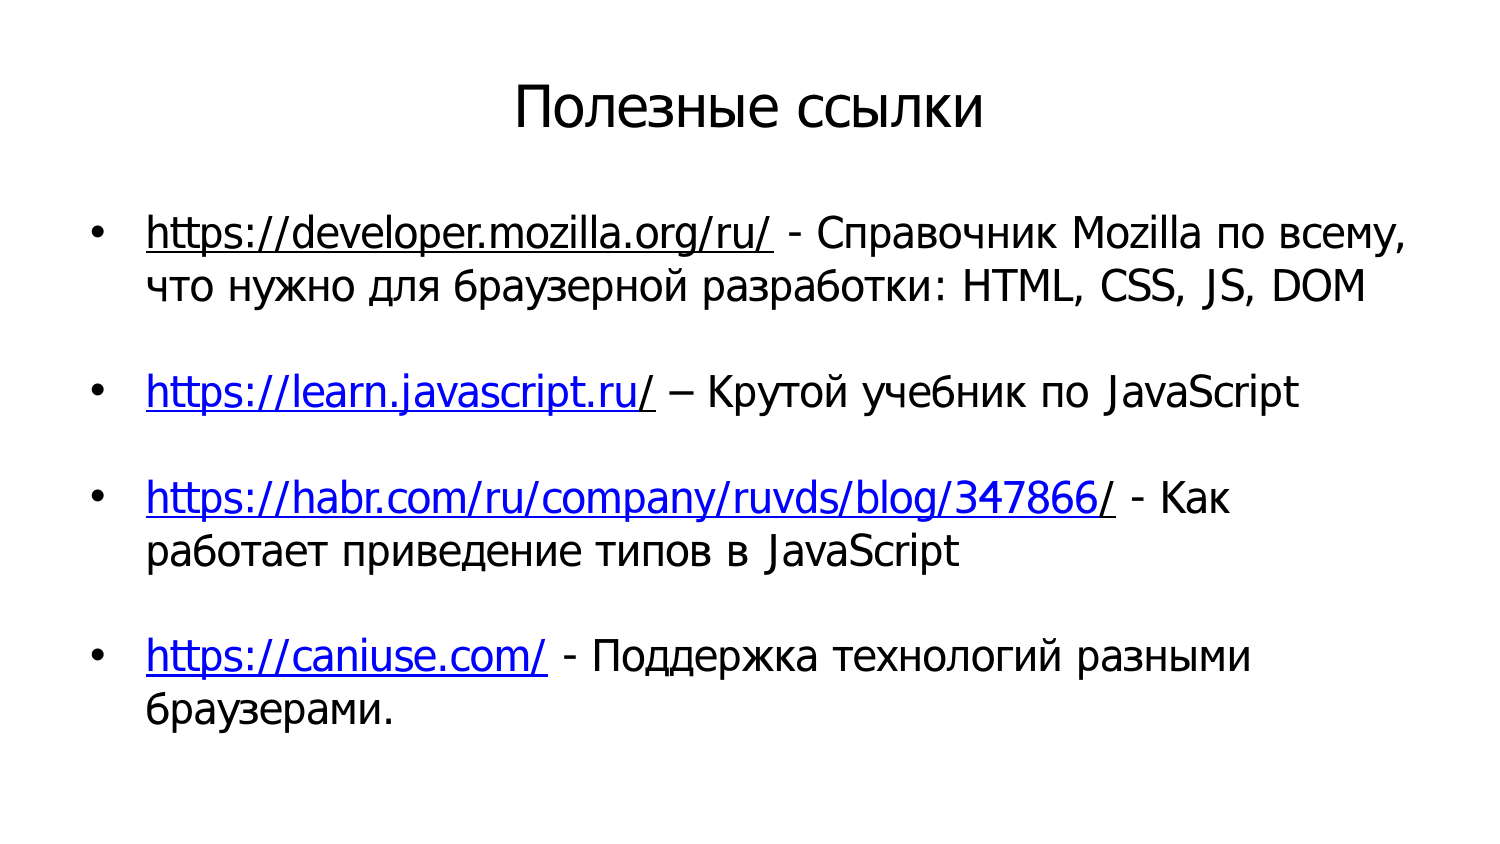

# Полезные ссылки
https://developer.mozilla.org/ru/ - Справочник Mozilla по всему, что нужно для браузерной разработки: HTML, CSS, JS, DOM

https://learn.javascript.ru/ – Крутой учебник по JavaScript

https://habr.com/ru/company/ruvds/blog/347866/ - Как работает приведение типов в JavaScript

https://caniuse.com/ - Поддержка технологий разными браузерами.